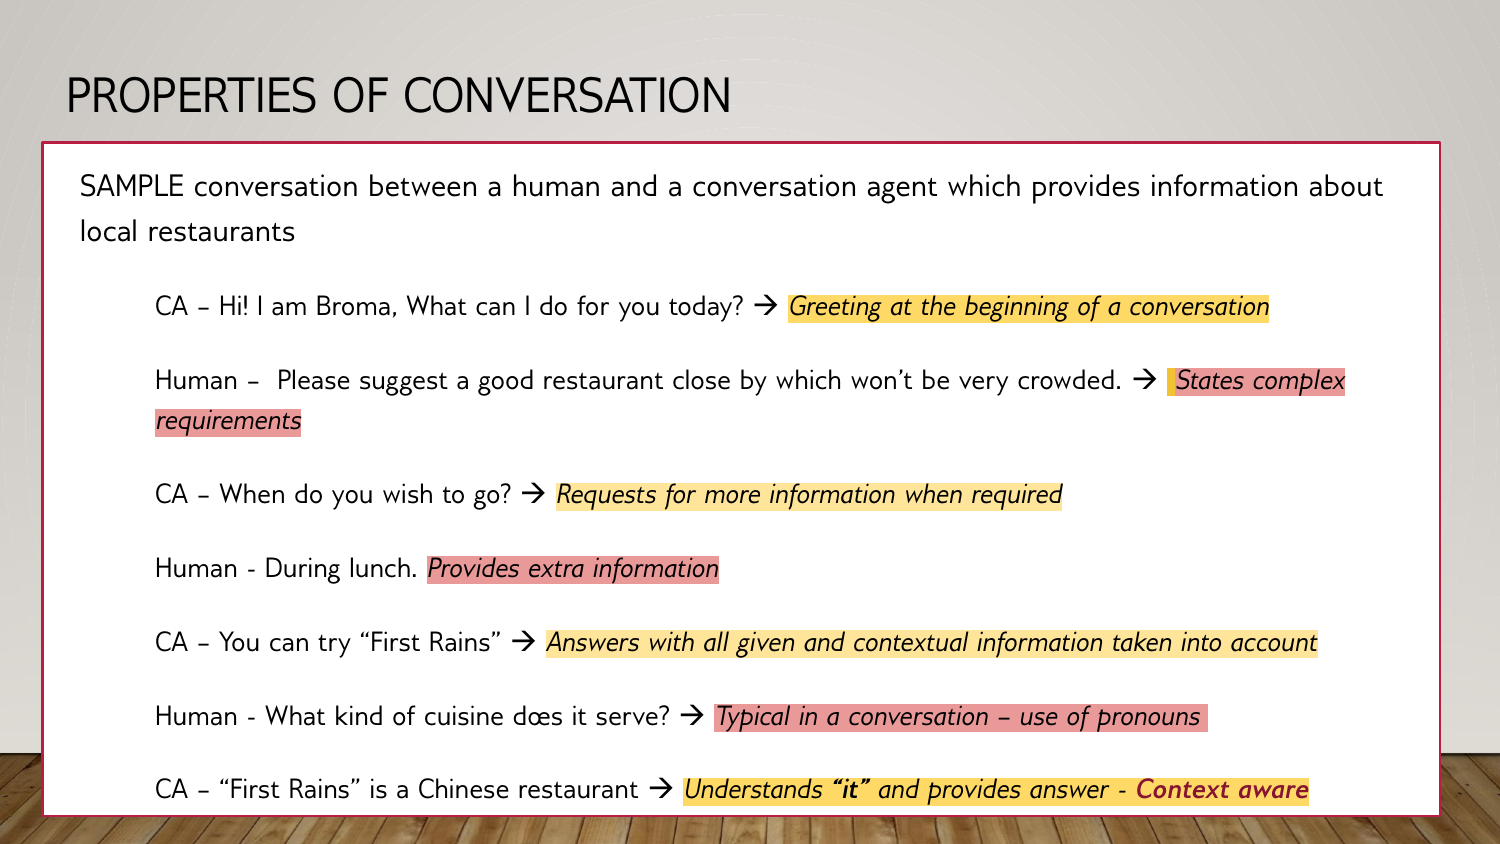

# PROPERTIES OF CONVERSATION
SAMPLE conversation between a human and a conversation agent which provides information about local restaurants
CA – Hi! I am Broma, What can I do for you today? 🡪 Greeting at the beginning of a conversation
Human –  Please suggest a good restaurant close by which won’t be very crowded. 🡪  States complex requirements
CA – When do you wish to go? 🡪 Requests for more information when required
Human - During lunch. Provides extra information
CA – You can try “First Rains” 🡪 Answers with all given and contextual information taken into account
Human - What kind of cuisine does it serve? 🡪 Typical in a conversation – use of pronouns
CA – “First Rains” is a Chinese restaurant 🡪 Understands “it” and provides answer - Context aware